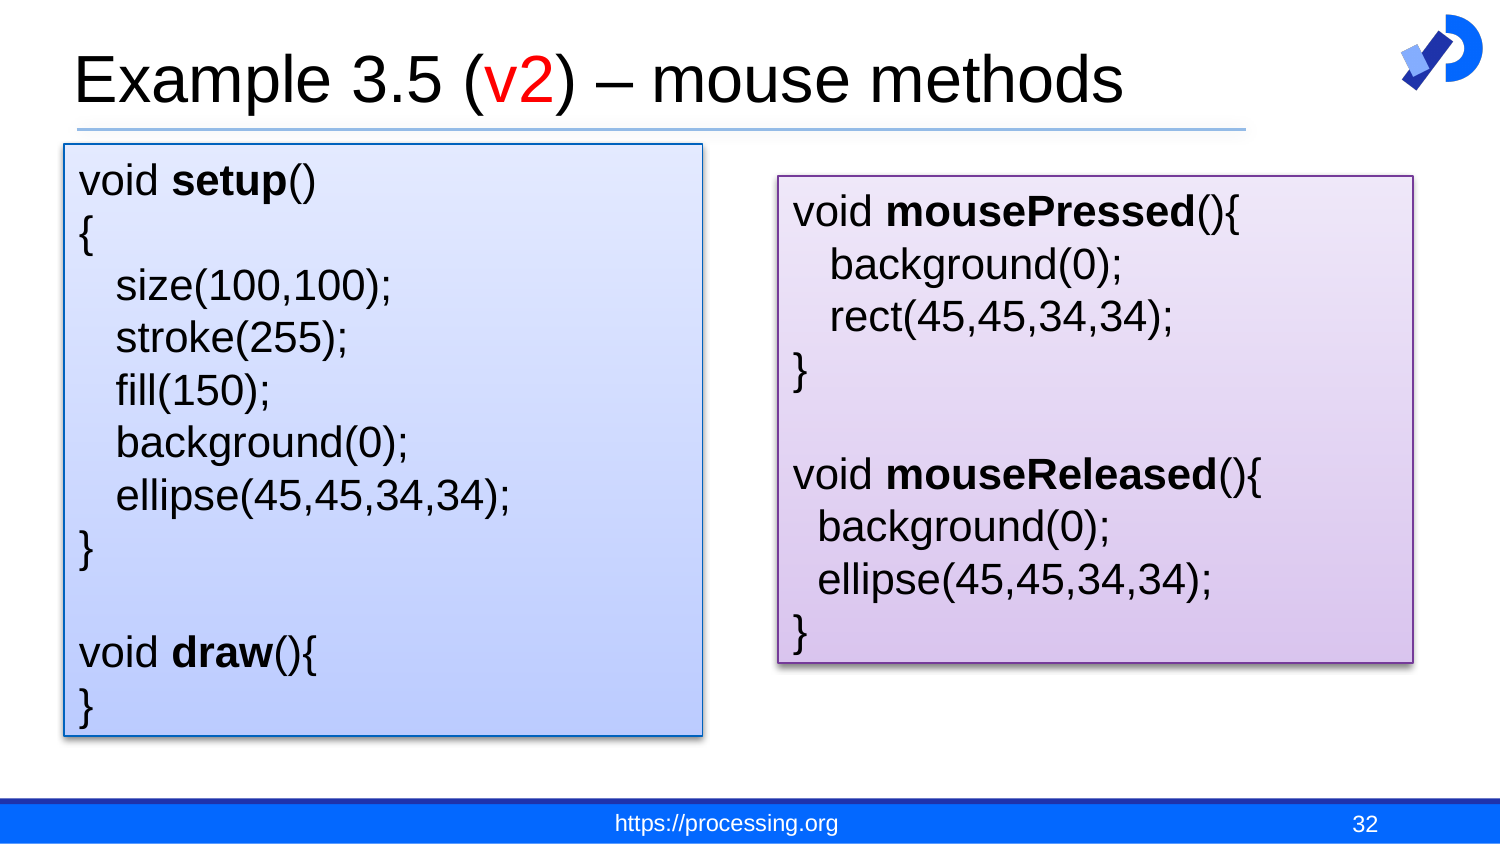

# Example 3.5 (v2) – mouse methods
void setup()
{
   size(100,100);
   stroke(255);
   fill(150);
   background(0);
   ellipse(45,45,34,34);
}

void draw(){
}
void mousePressed(){
   background(0);
   rect(45,45,34,34);
}

void mouseReleased(){
  background(0);
  ellipse(45,45,34,34);
}
32
https://processing.org